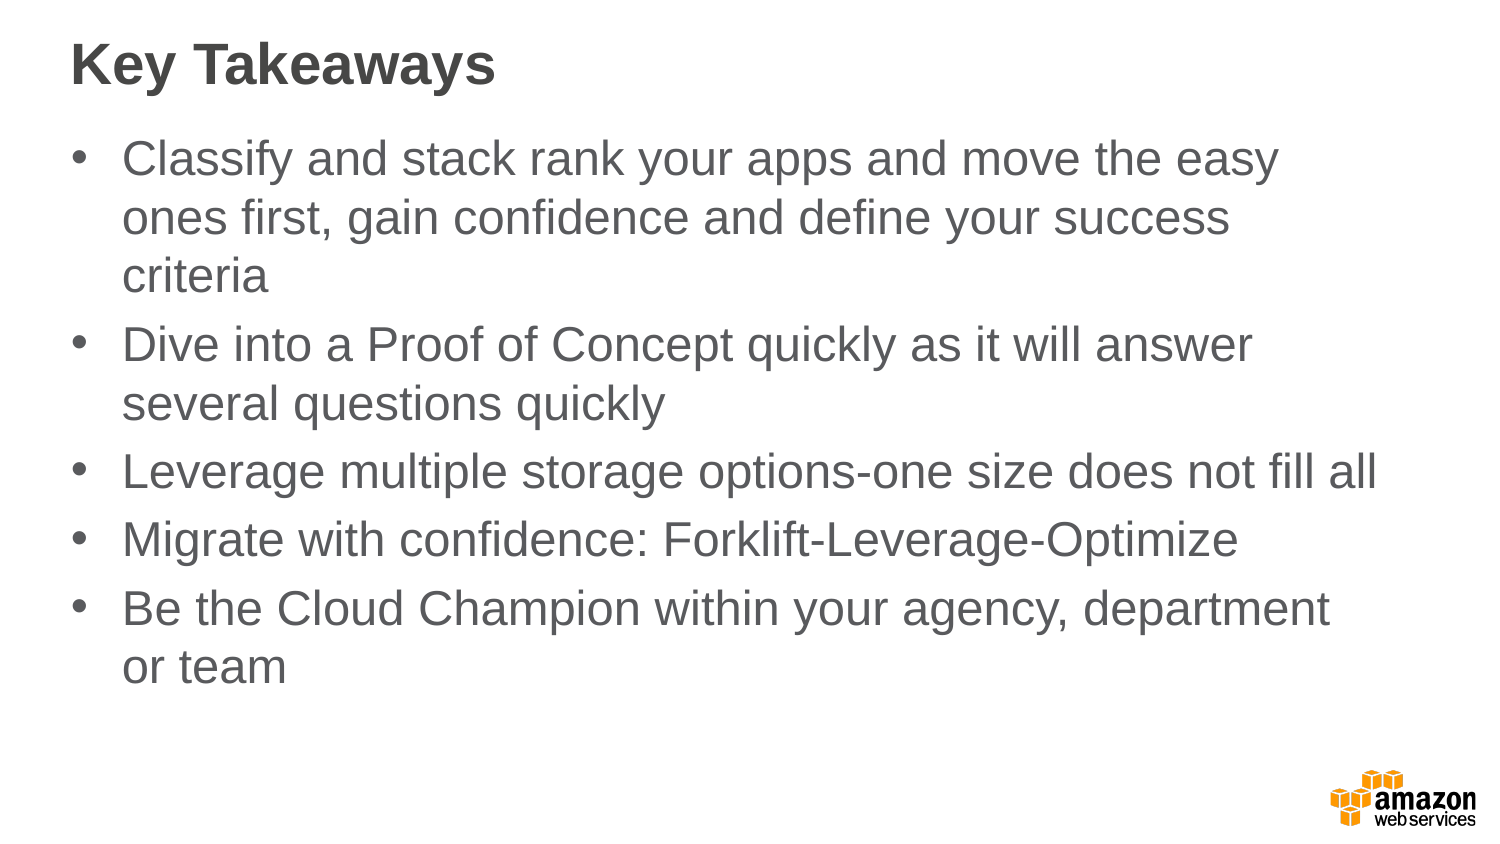

# Key Takeaways
Classify and stack rank your apps and move the easy ones first, gain confidence and define your success criteria
Dive into a Proof of Concept quickly as it will answer several questions quickly
Leverage multiple storage options-one size does not fill all
Migrate with confidence: Forklift-Leverage-Optimize
Be the Cloud Champion within your agency, department or team